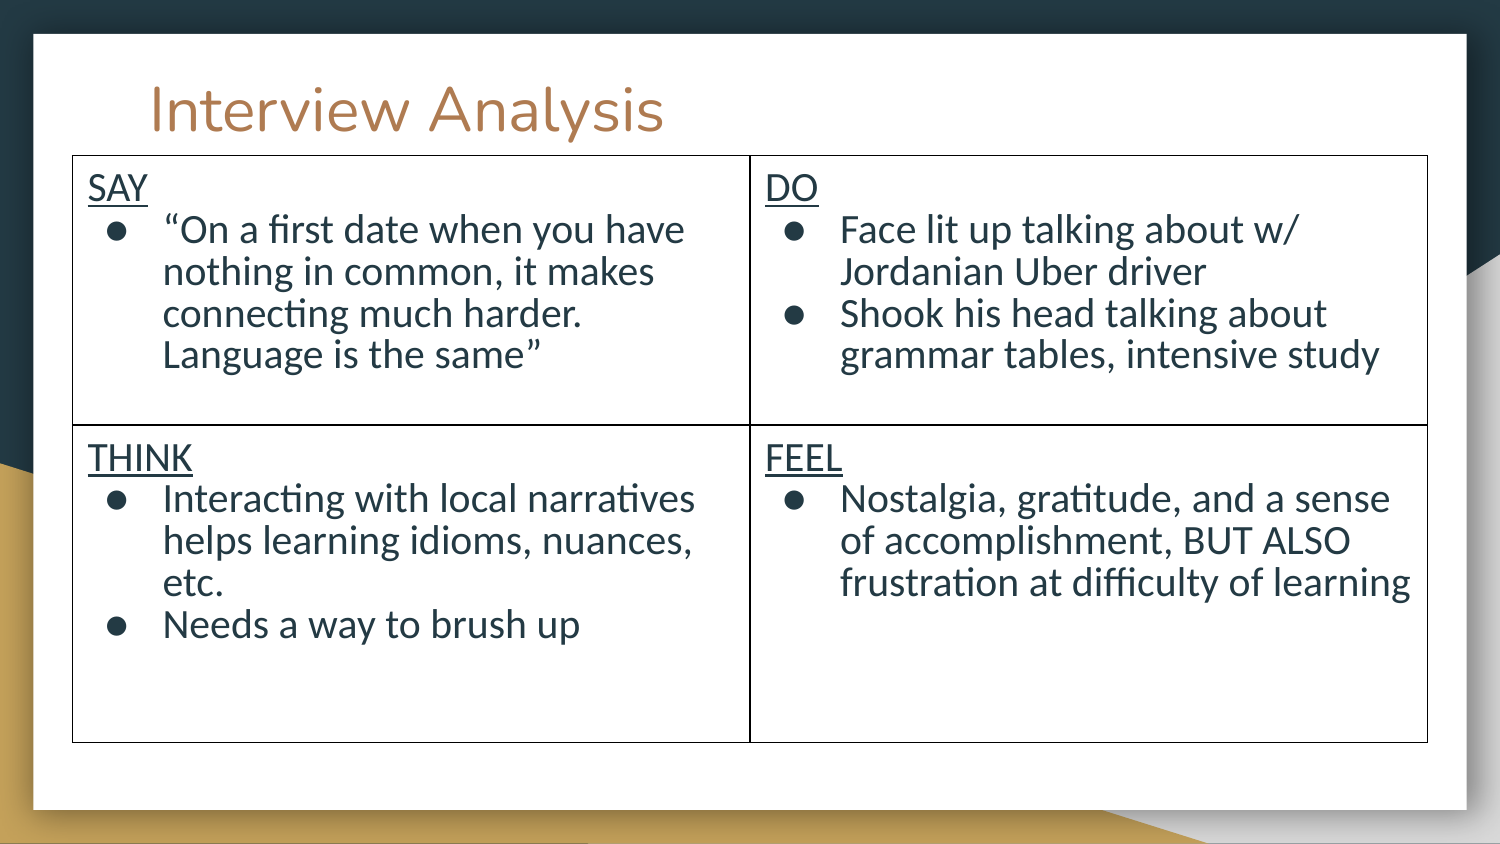

# Interview Analysis
| SAY “On a first date when you have nothing in common, it makes connecting much harder. Language is the same” | DO Face lit up talking about w/ Jordanian Uber driver Shook his head talking about grammar tables, intensive study |
| --- | --- |
| THINK Interacting with local narratives helps learning idioms, nuances, etc. Needs a way to brush up | FEEL Nostalgia, gratitude, and a sense of accomplishment, BUT ALSO frustration at difficulty of learning |